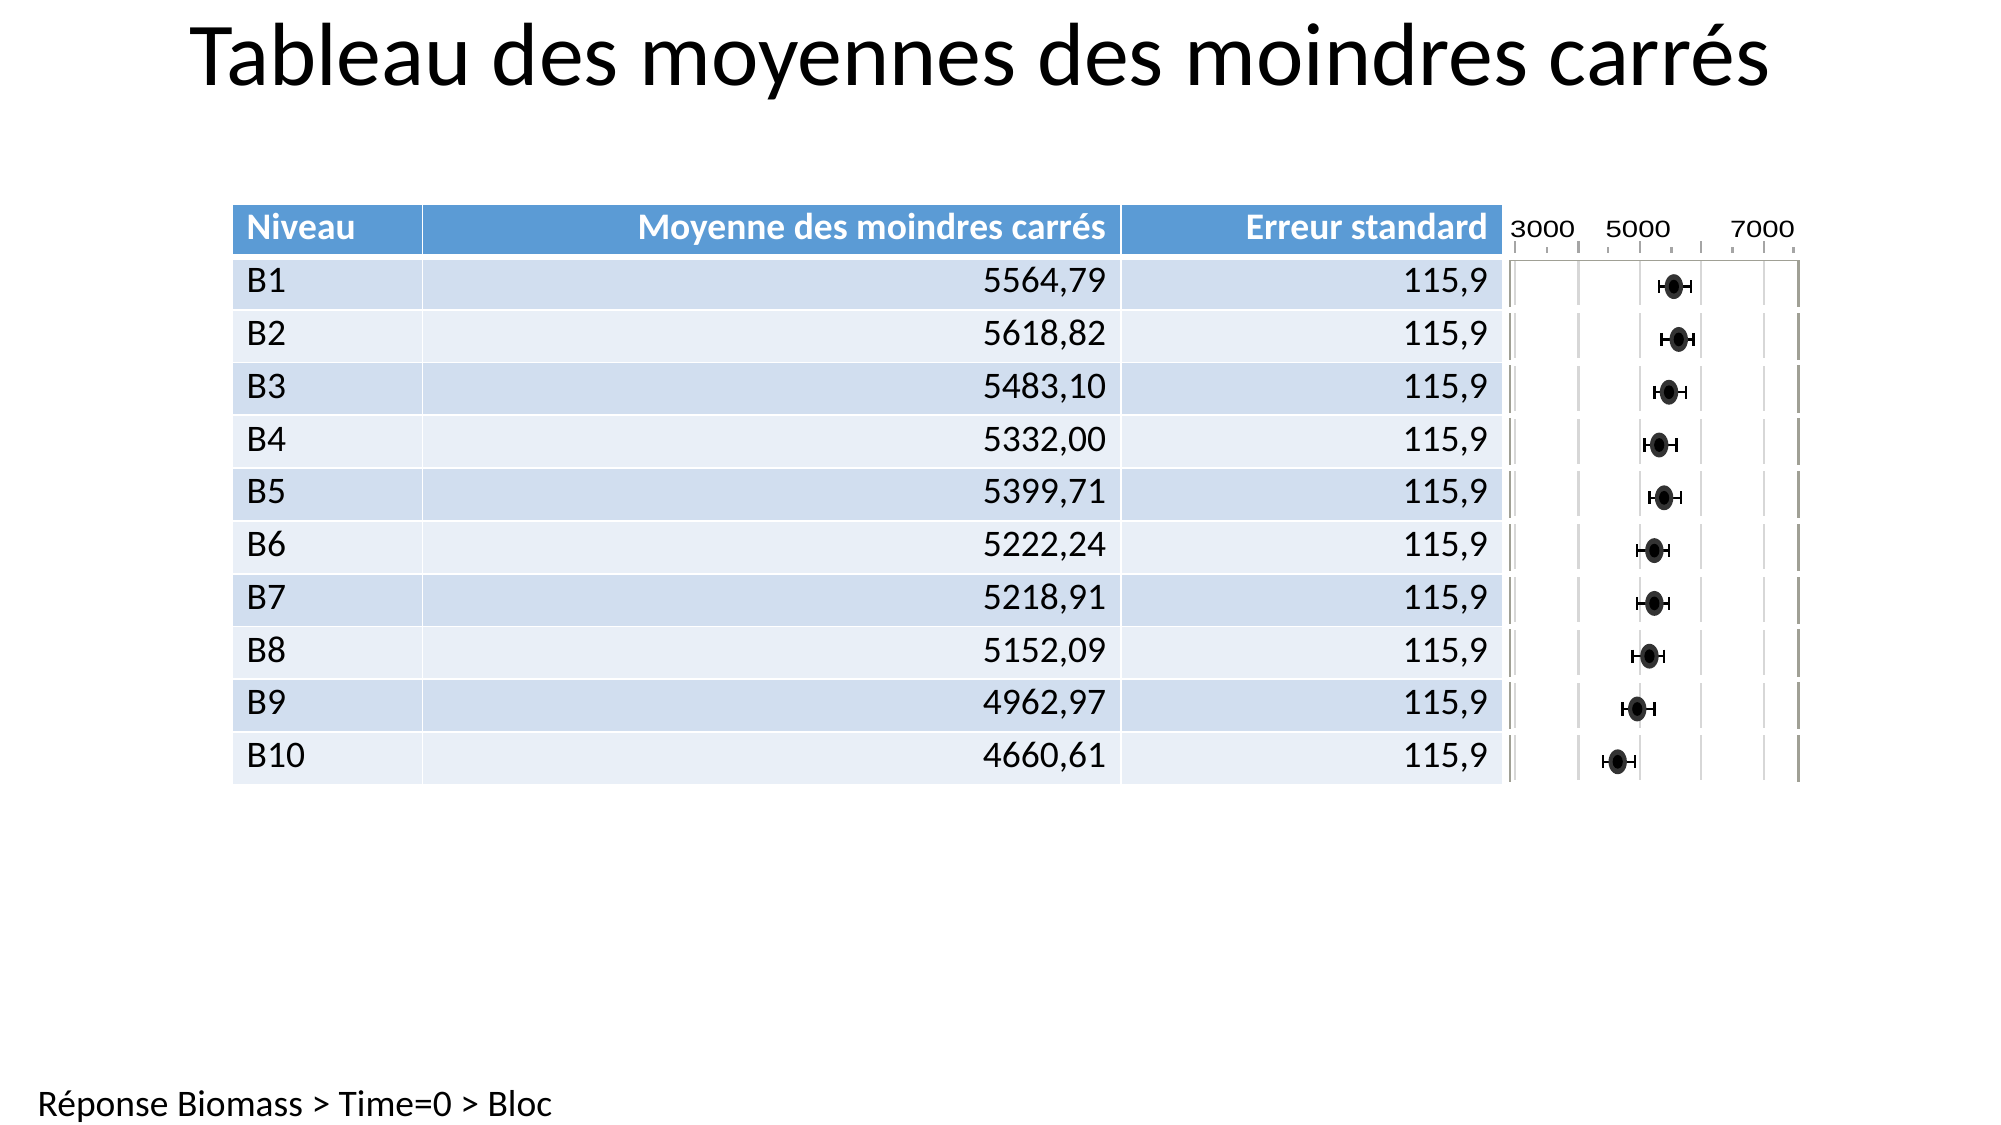

# Tableau des moyennes des moindres carrés
| Niveau | Moyenne des moindres carrés | Erreur standard |  |
| --- | --- | --- | --- |
| B1 | 5564,79 | 115,9 |  |
| B2 | 5618,82 | 115,9 |  |
| B3 | 5483,10 | 115,9 |  |
| B4 | 5332,00 | 115,9 |  |
| B5 | 5399,71 | 115,9 |  |
| B6 | 5222,24 | 115,9 |  |
| B7 | 5218,91 | 115,9 |  |
| B8 | 5152,09 | 115,9 |  |
| B9 | 4962,97 | 115,9 |  |
| B10 | 4660,61 | 115,9 |  |
Réponse Biomass > Time=0 > Bloc